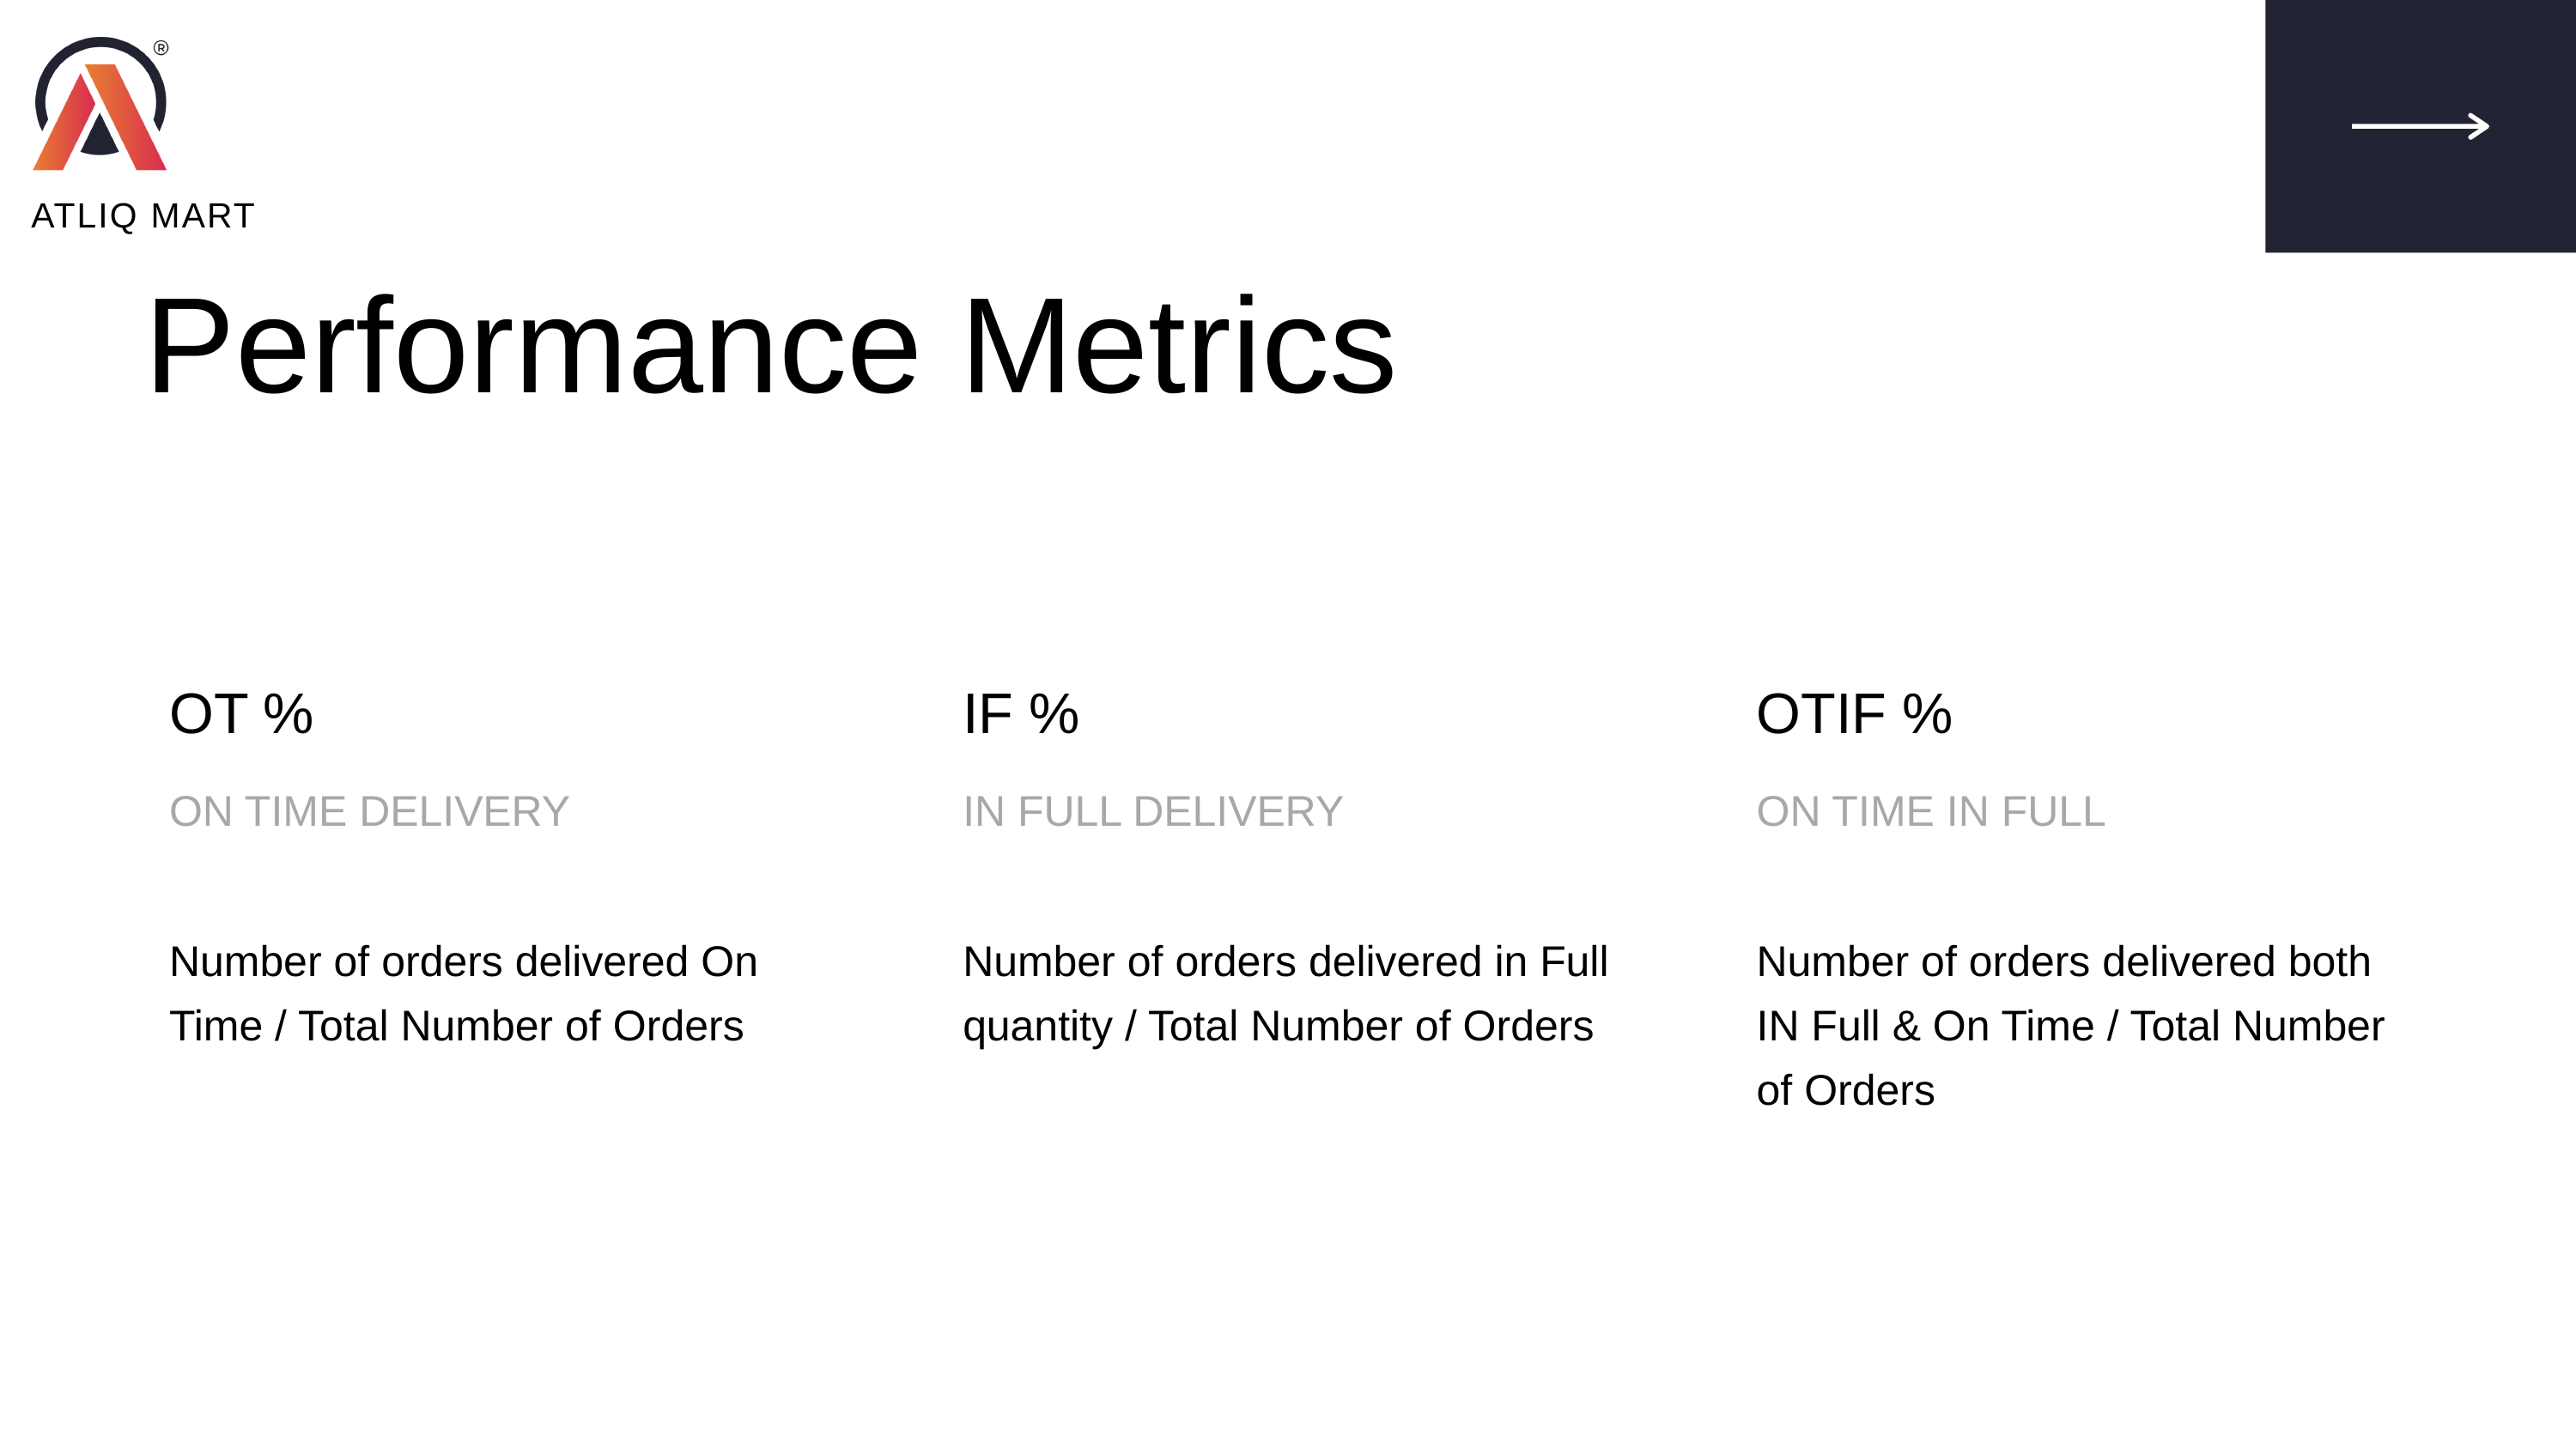

ATLIQ MART

Performance Metrics
OT %
IF %
OTIF %
ON TIME DELIVERY
IN FULL DELIVERY
ON TIME IN FULL
Number of orders delivered On Time / Total Number of Orders
Number of orders delivered in Full quantity / Total Number of Orders
Number of orders delivered both IN Full & On Time / Total Number of Orders